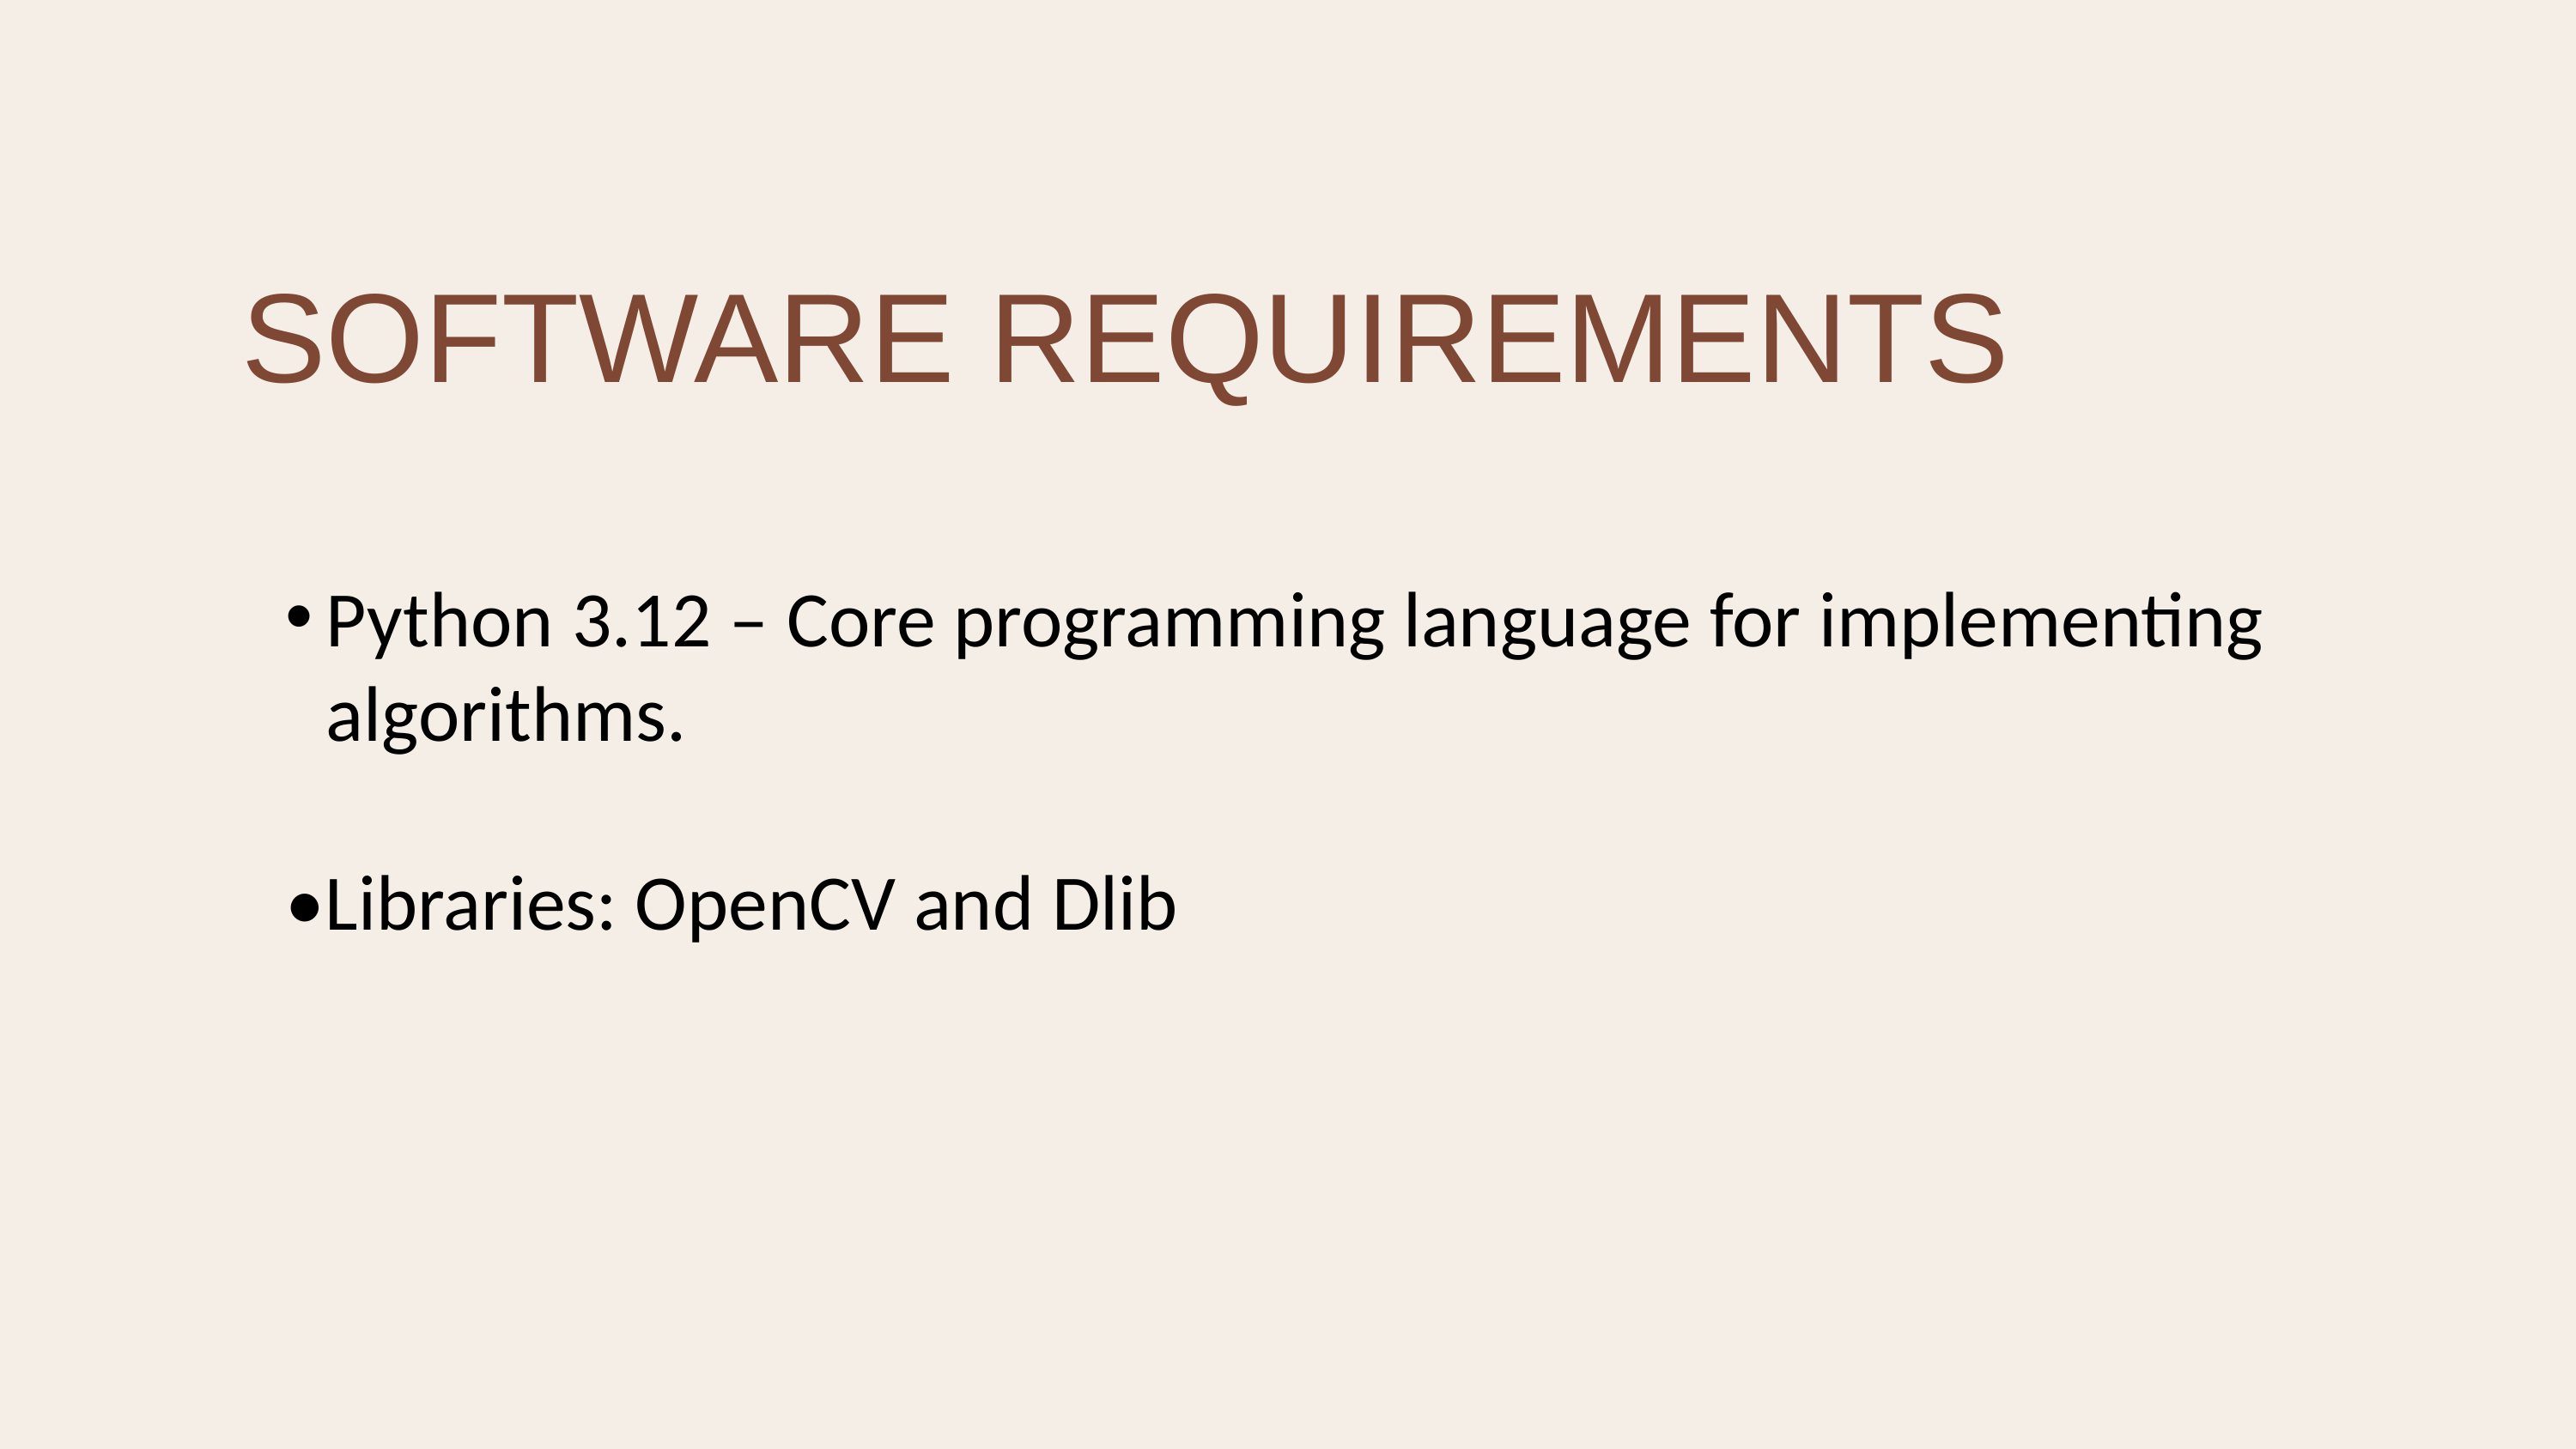

SOFTWARE REQUIREMENTS
Python 3.12 – Core programming language for implementing algorithms.

•Libraries: OpenCV and Dlib